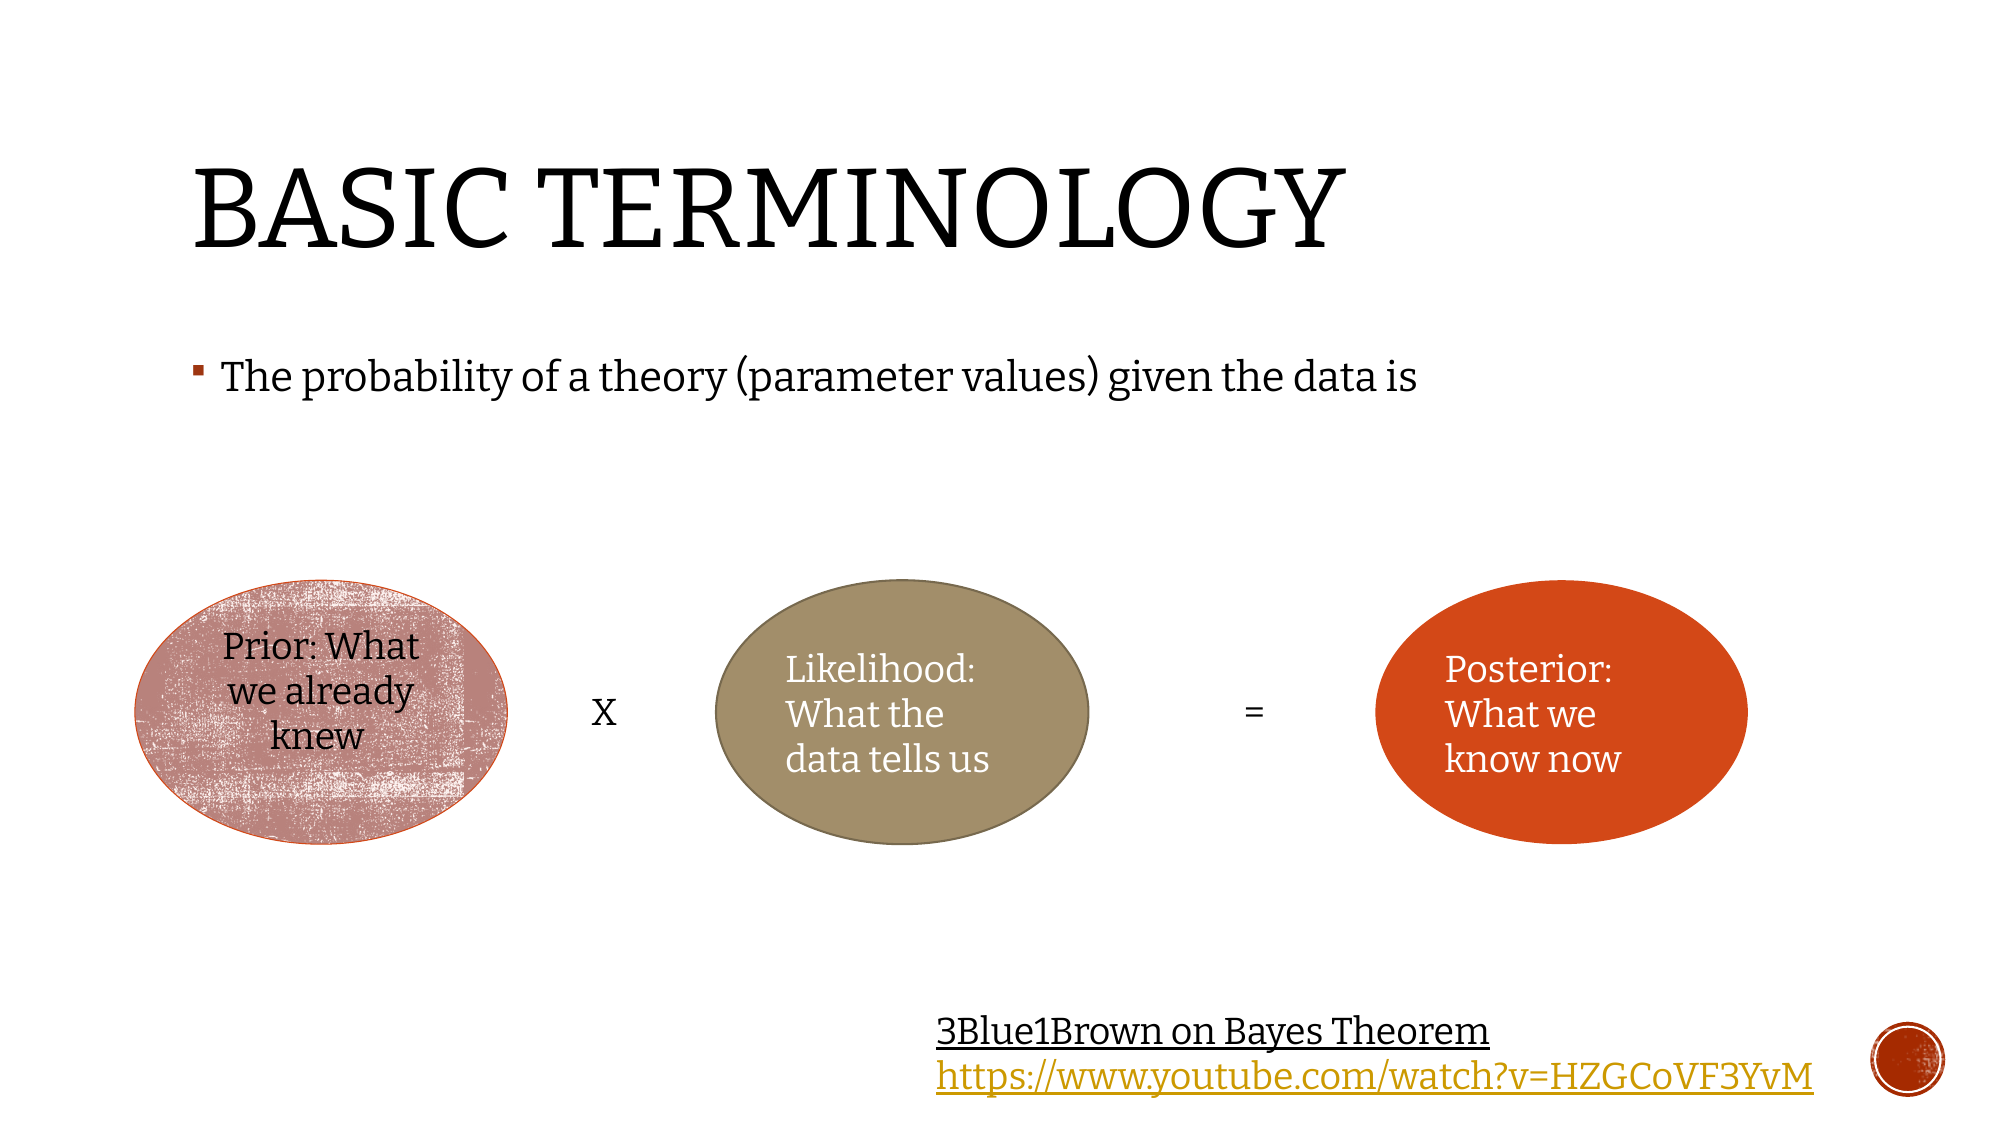

# Basic terminology
The probability of a theory (parameter values) given the data is

Prior: What we already knew

Likelihood: What the data tells us
Posterior: What we know now
X
=
3Blue1Brown on Bayes Theorem
https://www.youtube.com/watch?v=HZGCoVF3YvM